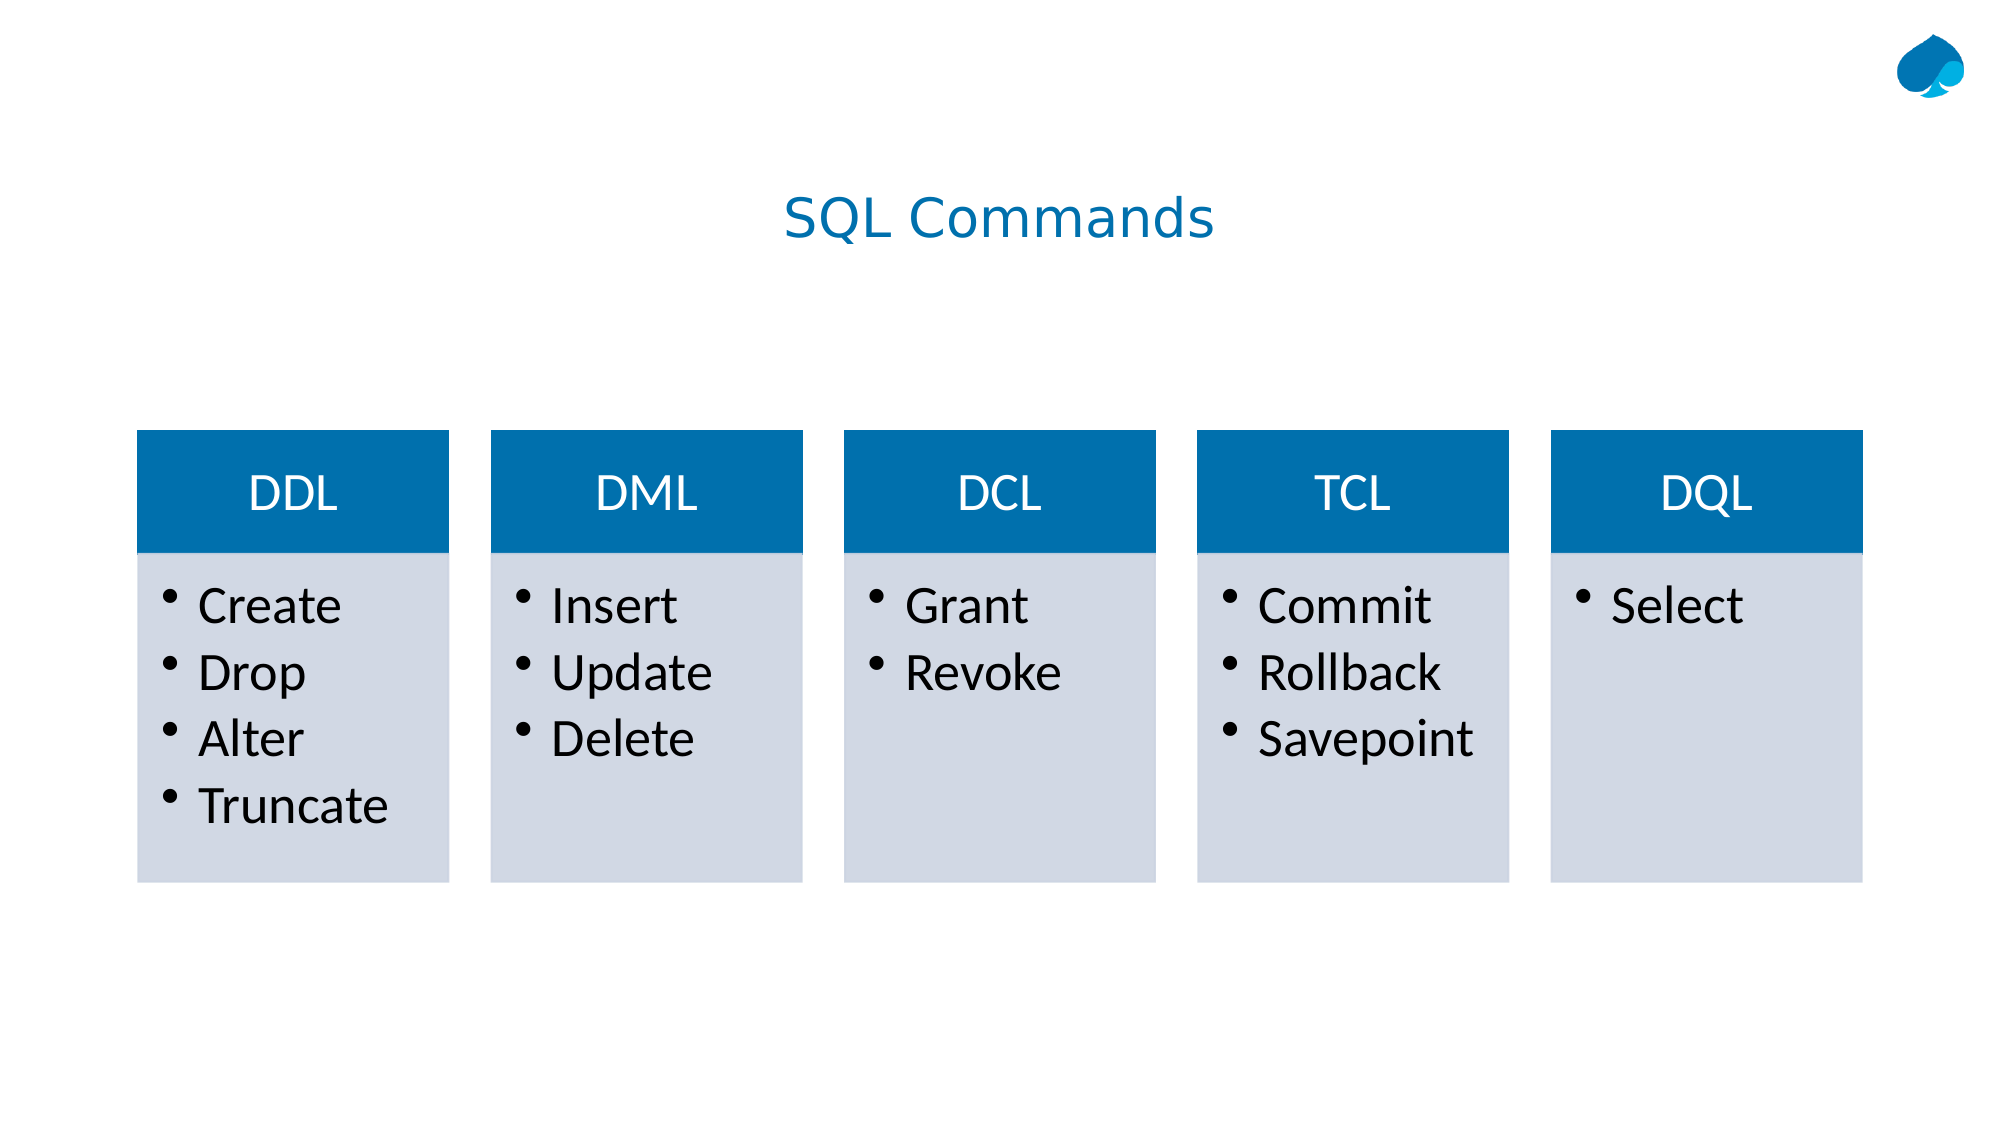

# SQL Commands
DDL
Create
Drop
Alter
Truncate
DML
Insert
Update
Delete
DCL
Grant
Revoke
TCL
Commit
Rollback
Savepoint
DQL
Select